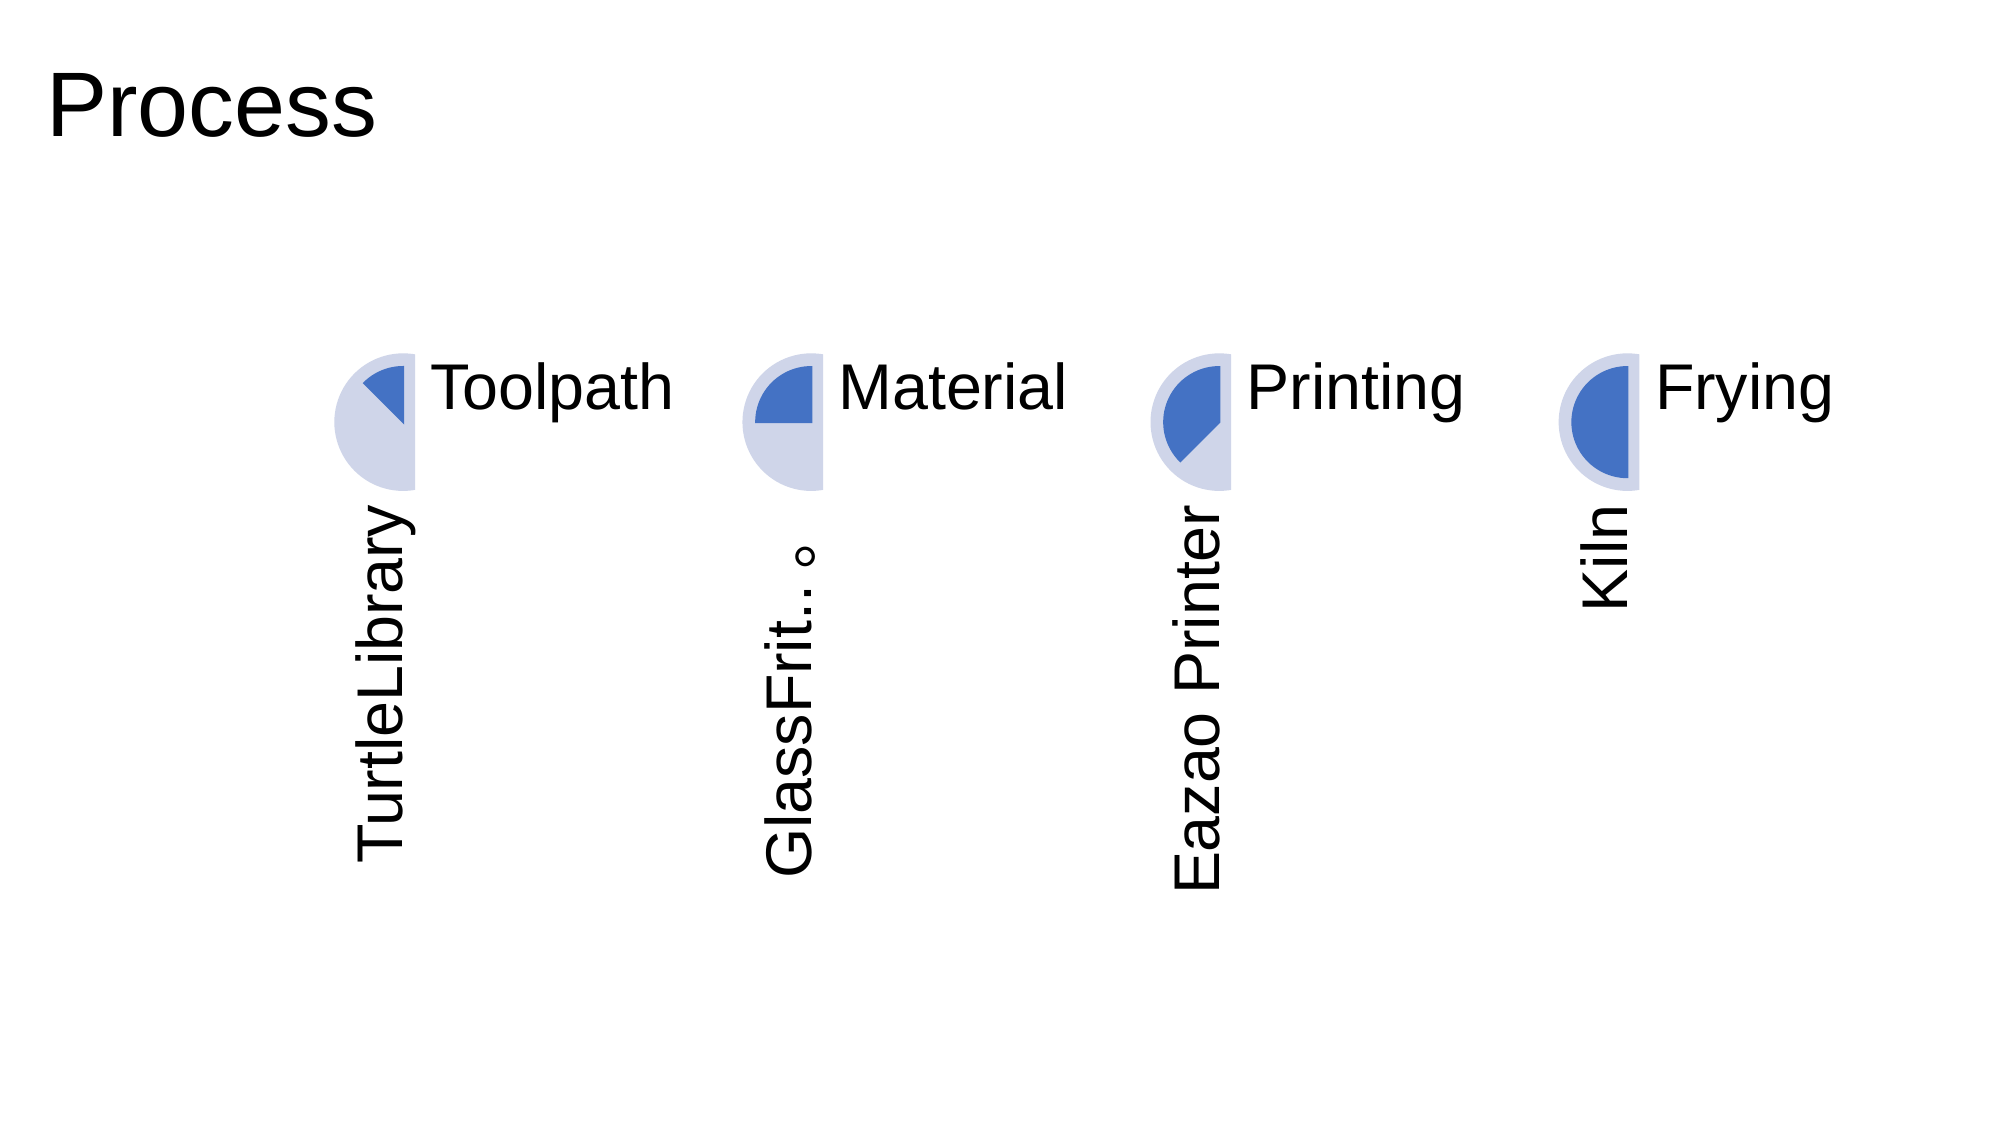

Process
TurtleLibrary
Toolpath
GlassFrit..。
Material
Eazao Printer
Printing
Kiln
Frying